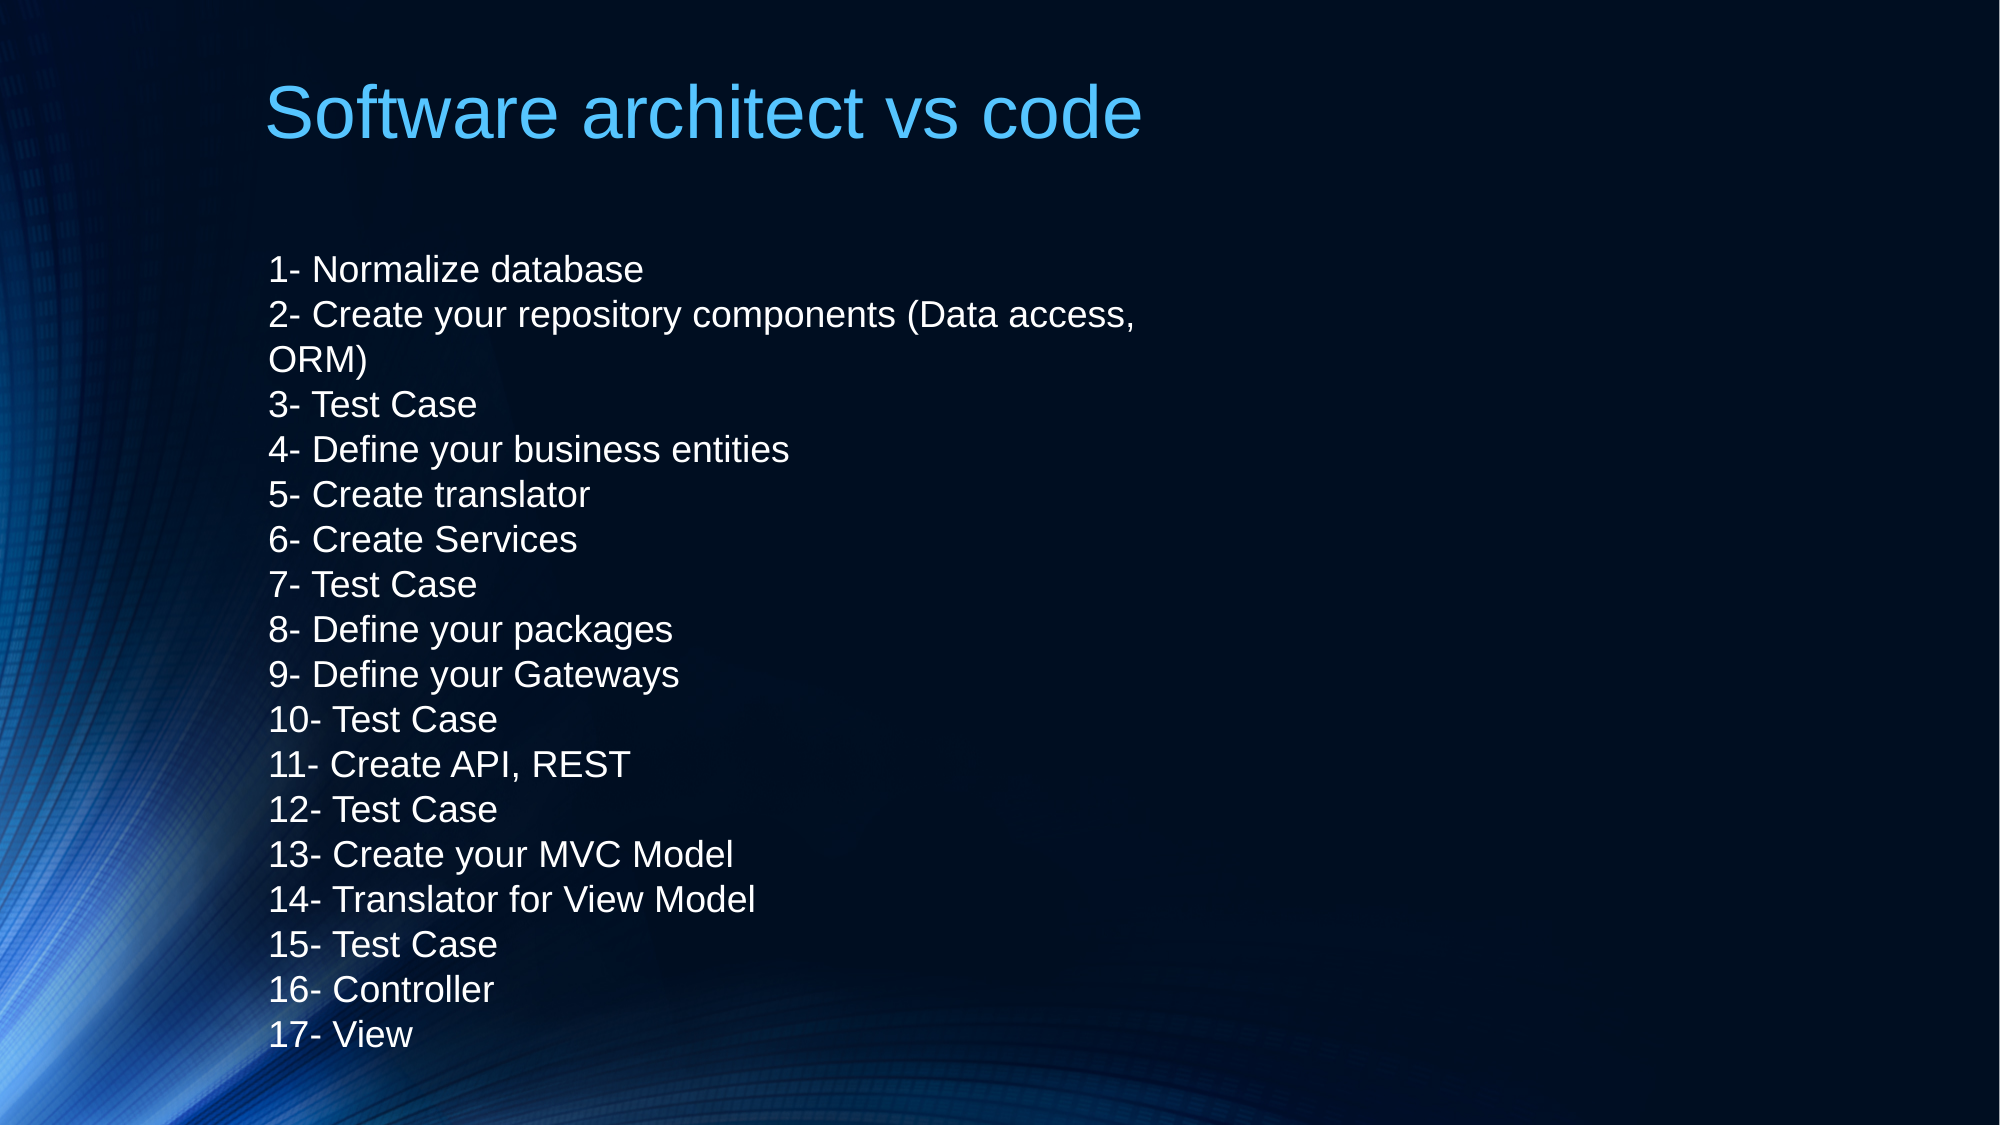

# Software architect vs code
1- Normalize database
2- Create your repository components (Data access, ORM)
3- Test Case
4- Define your business entities
5- Create translator
6- Create Services
7- Test Case
8- Define your packages
9- Define your Gateways
10- Test Case
11- Create API, REST
12- Test Case
13- Create your MVC Model
14- Translator for View Model
15- Test Case
16- Controller
17- View